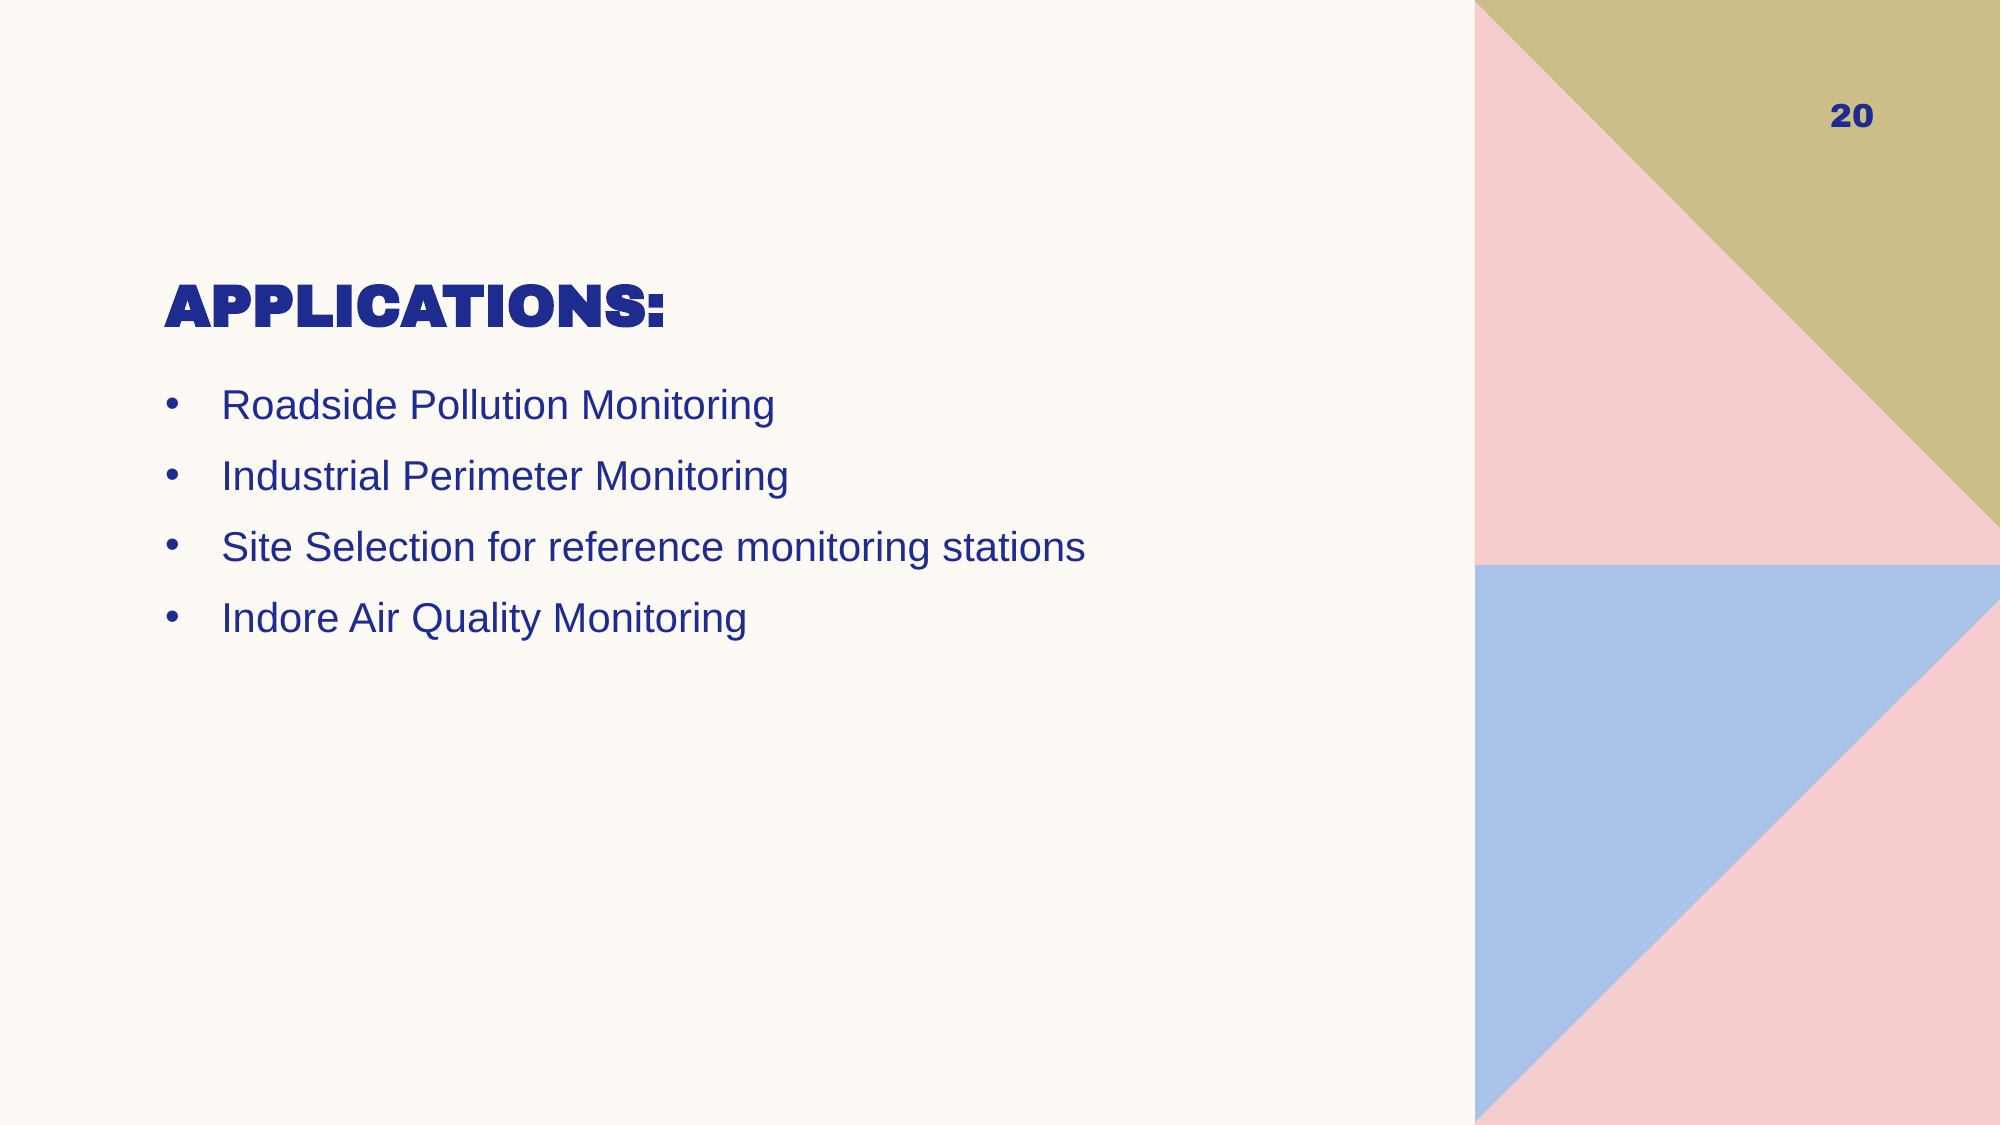

20
# Applications:
Roadside Pollution Monitoring
Industrial Perimeter Monitoring
Site Selection for reference monitoring stations
Indore Air Quality Monitoring